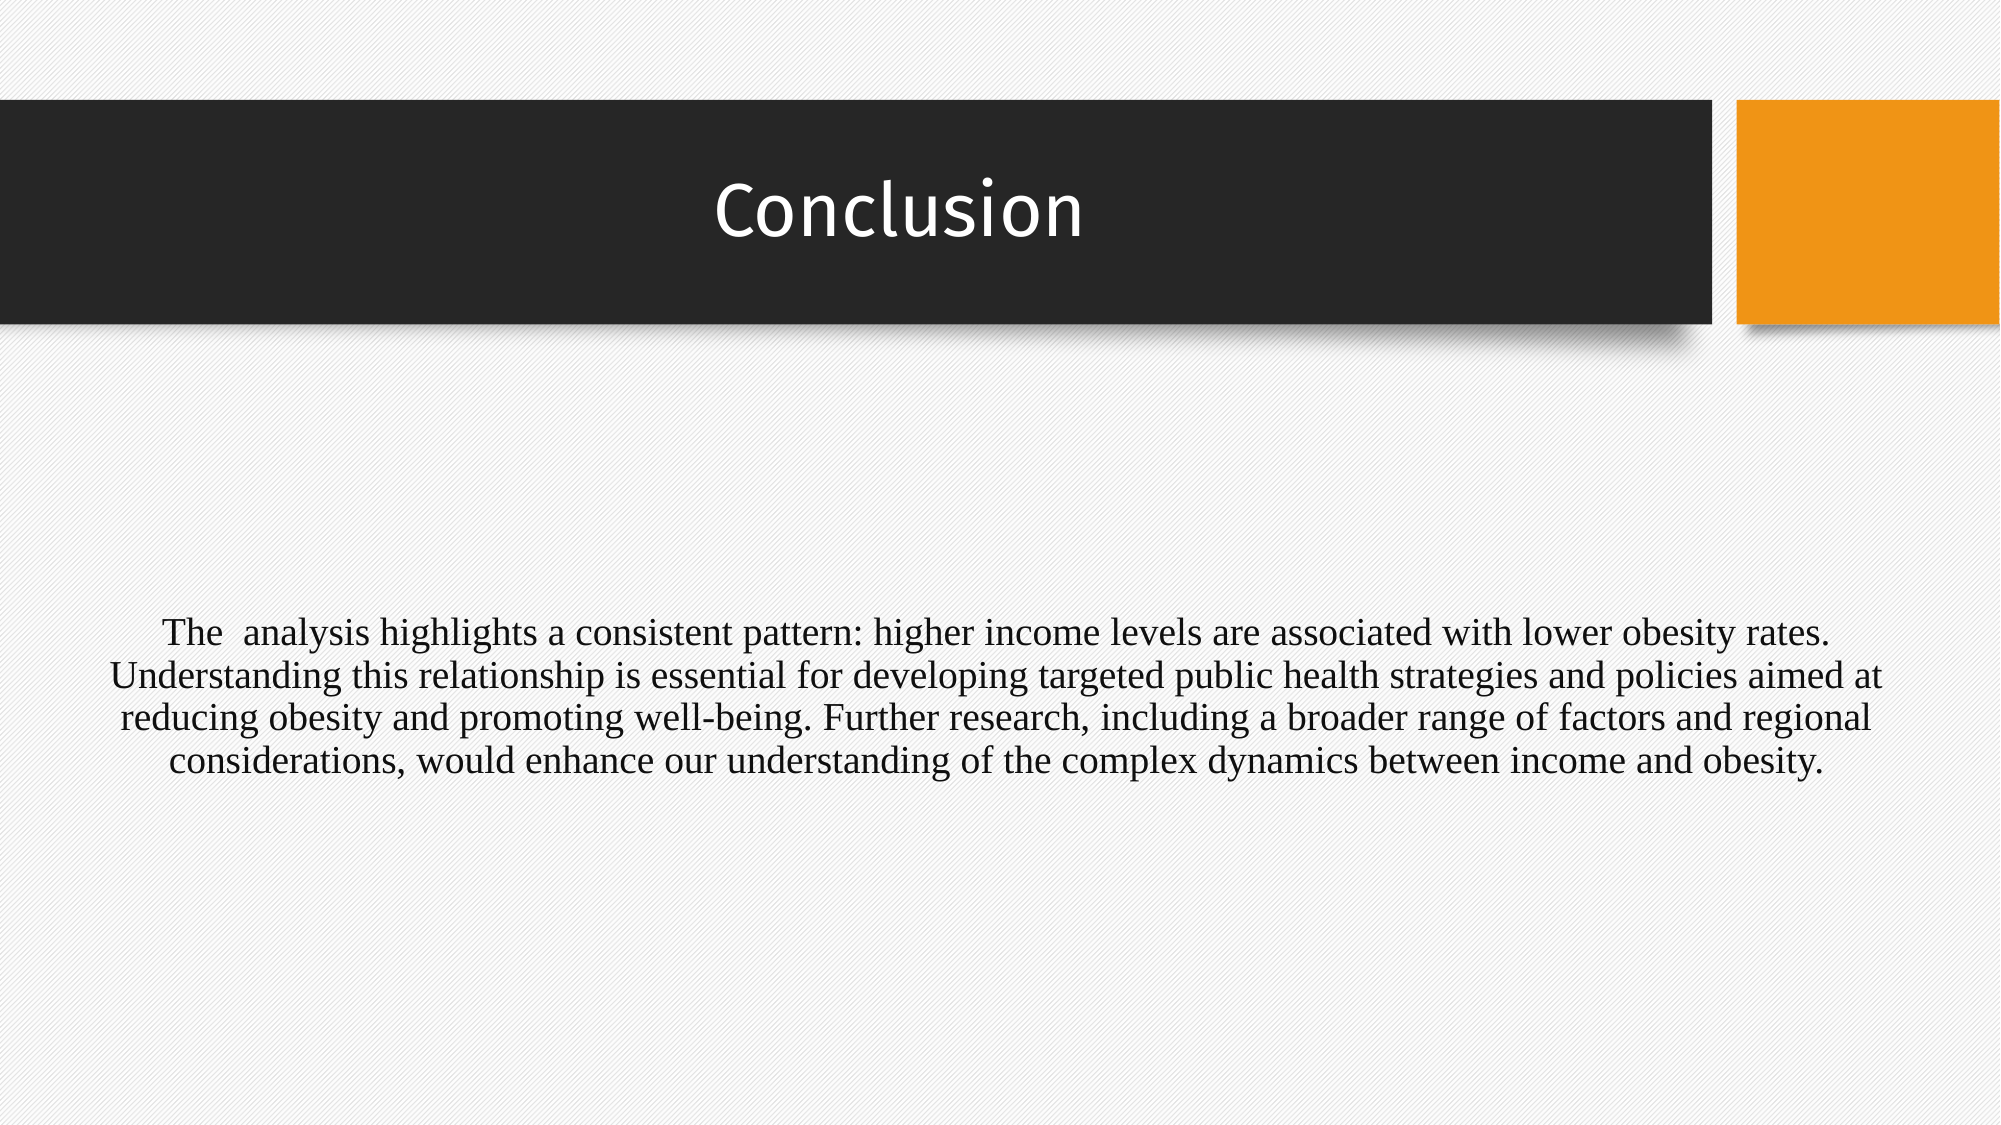

# Conclusion

The  analysis highlights a consistent pattern: higher income levels are associated with lower obesity rates. Understanding this relationship is essential for developing targeted public health strategies and policies aimed at reducing obesity and promoting well-being. Further research, including a broader range of factors and regional considerations, would enhance our understanding of the complex dynamics between income and obesity.